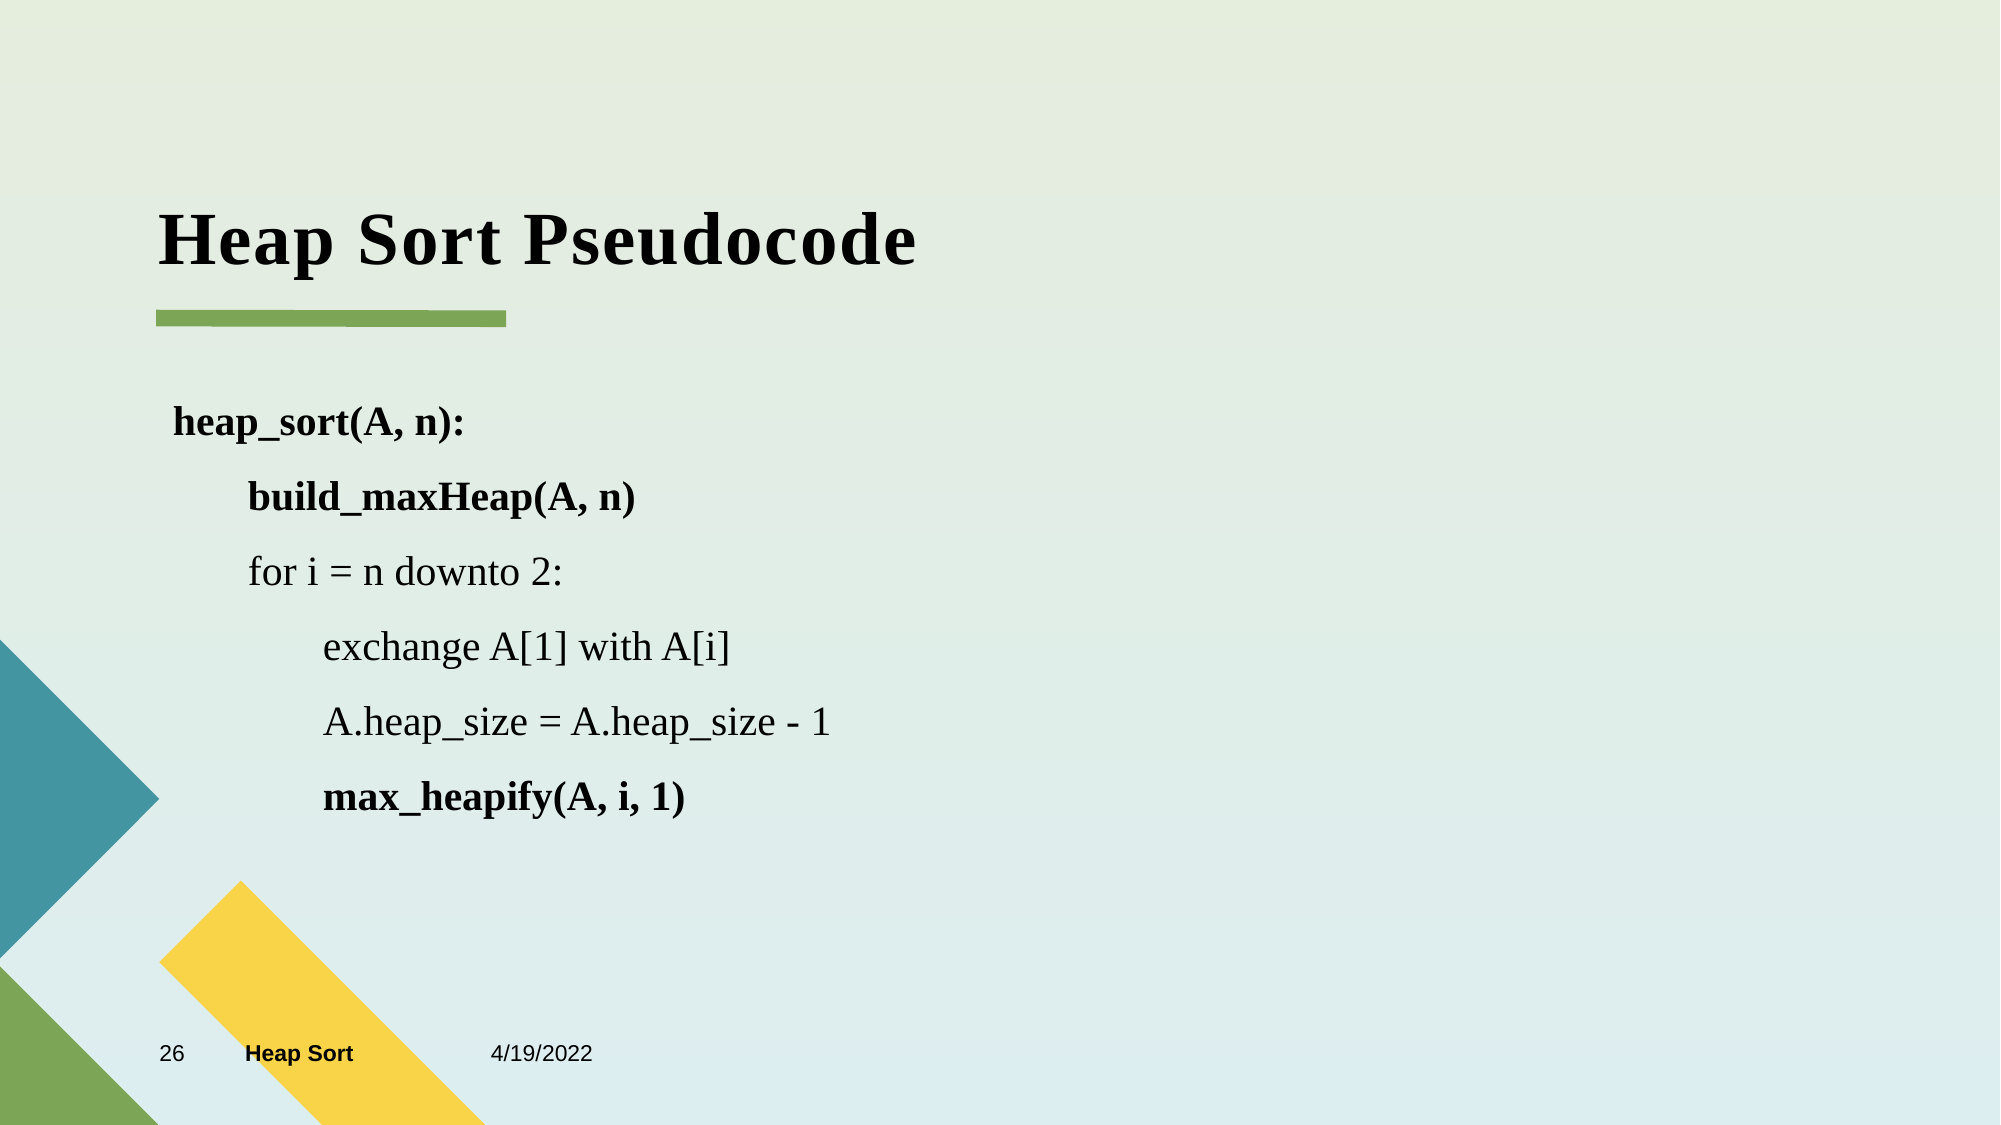

# Heap Sort Pseudocode
heap_sort(A, n):
build_maxHeap(A, n)
for i = n downto 2:
exchange A[1] with A[i]
A.heap_size = A.heap_size - 1
max_heapify(A, i, 1)

26
Heap Sort
4/19/2022